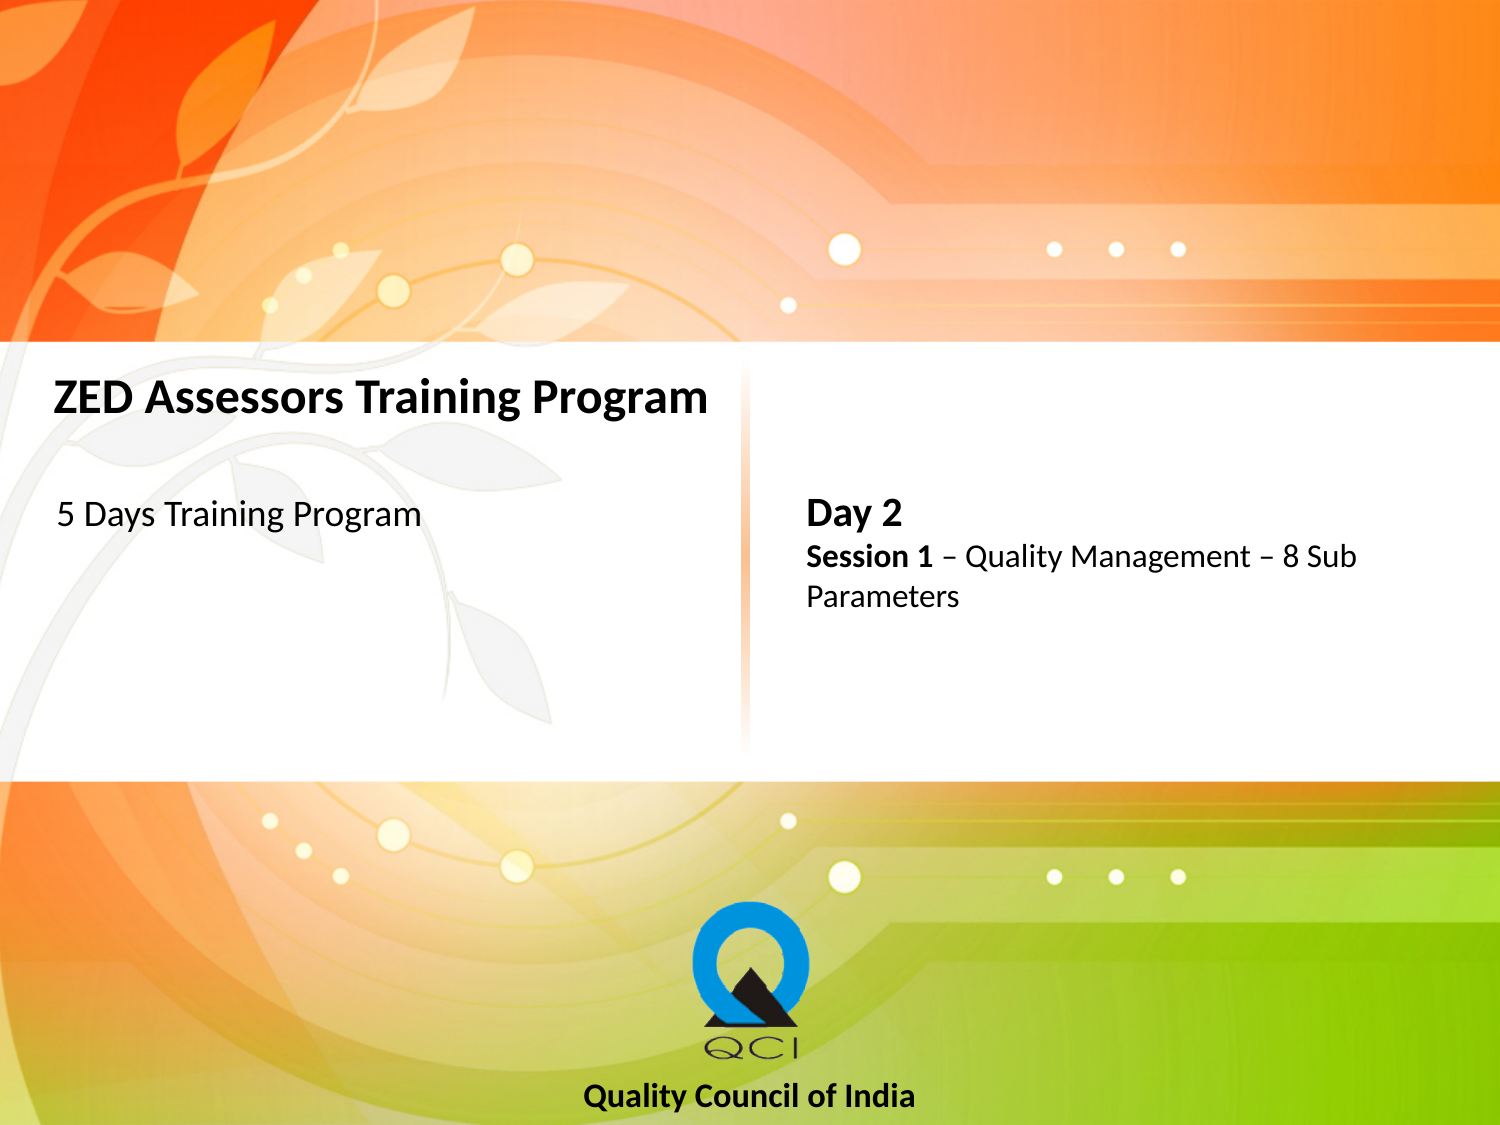

# ZED Assessors Training Program
Day 2
Session 1 – Quality Management – 8 Sub Parameters

5 Days Training Program